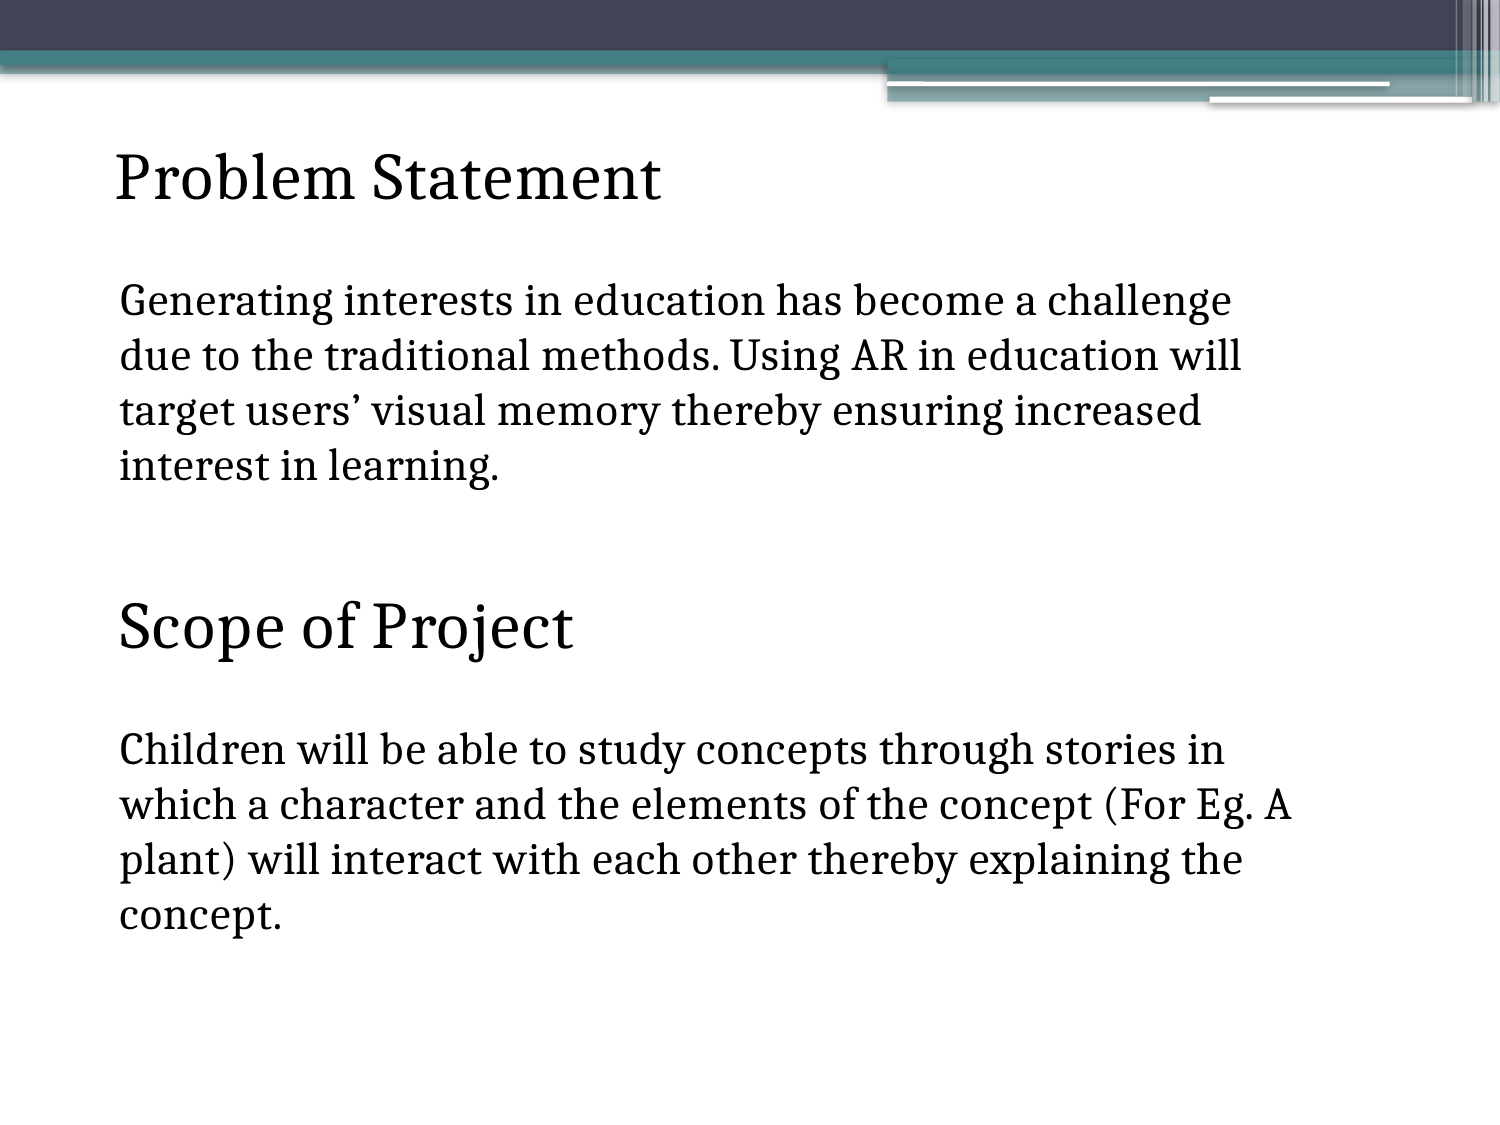

Problem Statement
Generating interests in education has become a challenge due to the traditional methods. Using AR in education will target users’ visual memory thereby ensuring increased interest in learning.
Scope of Project
Children will be able to study concepts through stories in which a character and the elements of the concept (For Eg. A plant) will interact with each other thereby explaining the concept.